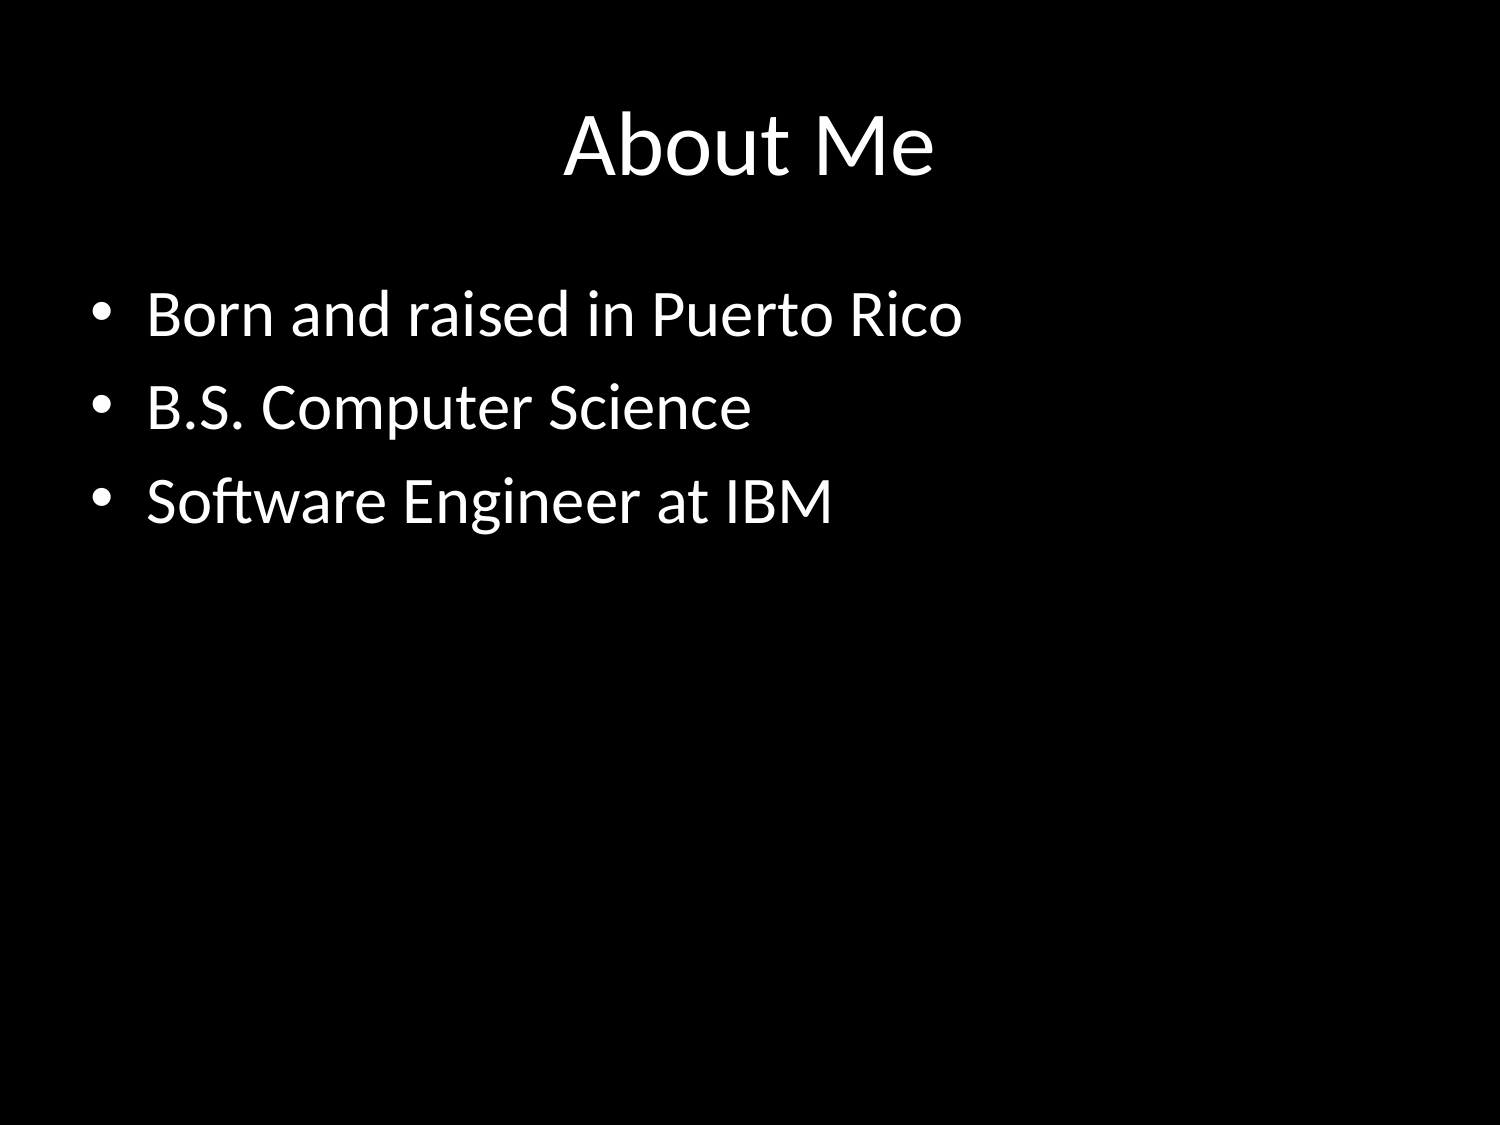

# About Me
Born and raised in Puerto Rico
B.S. Computer Science
Software Engineer at IBM